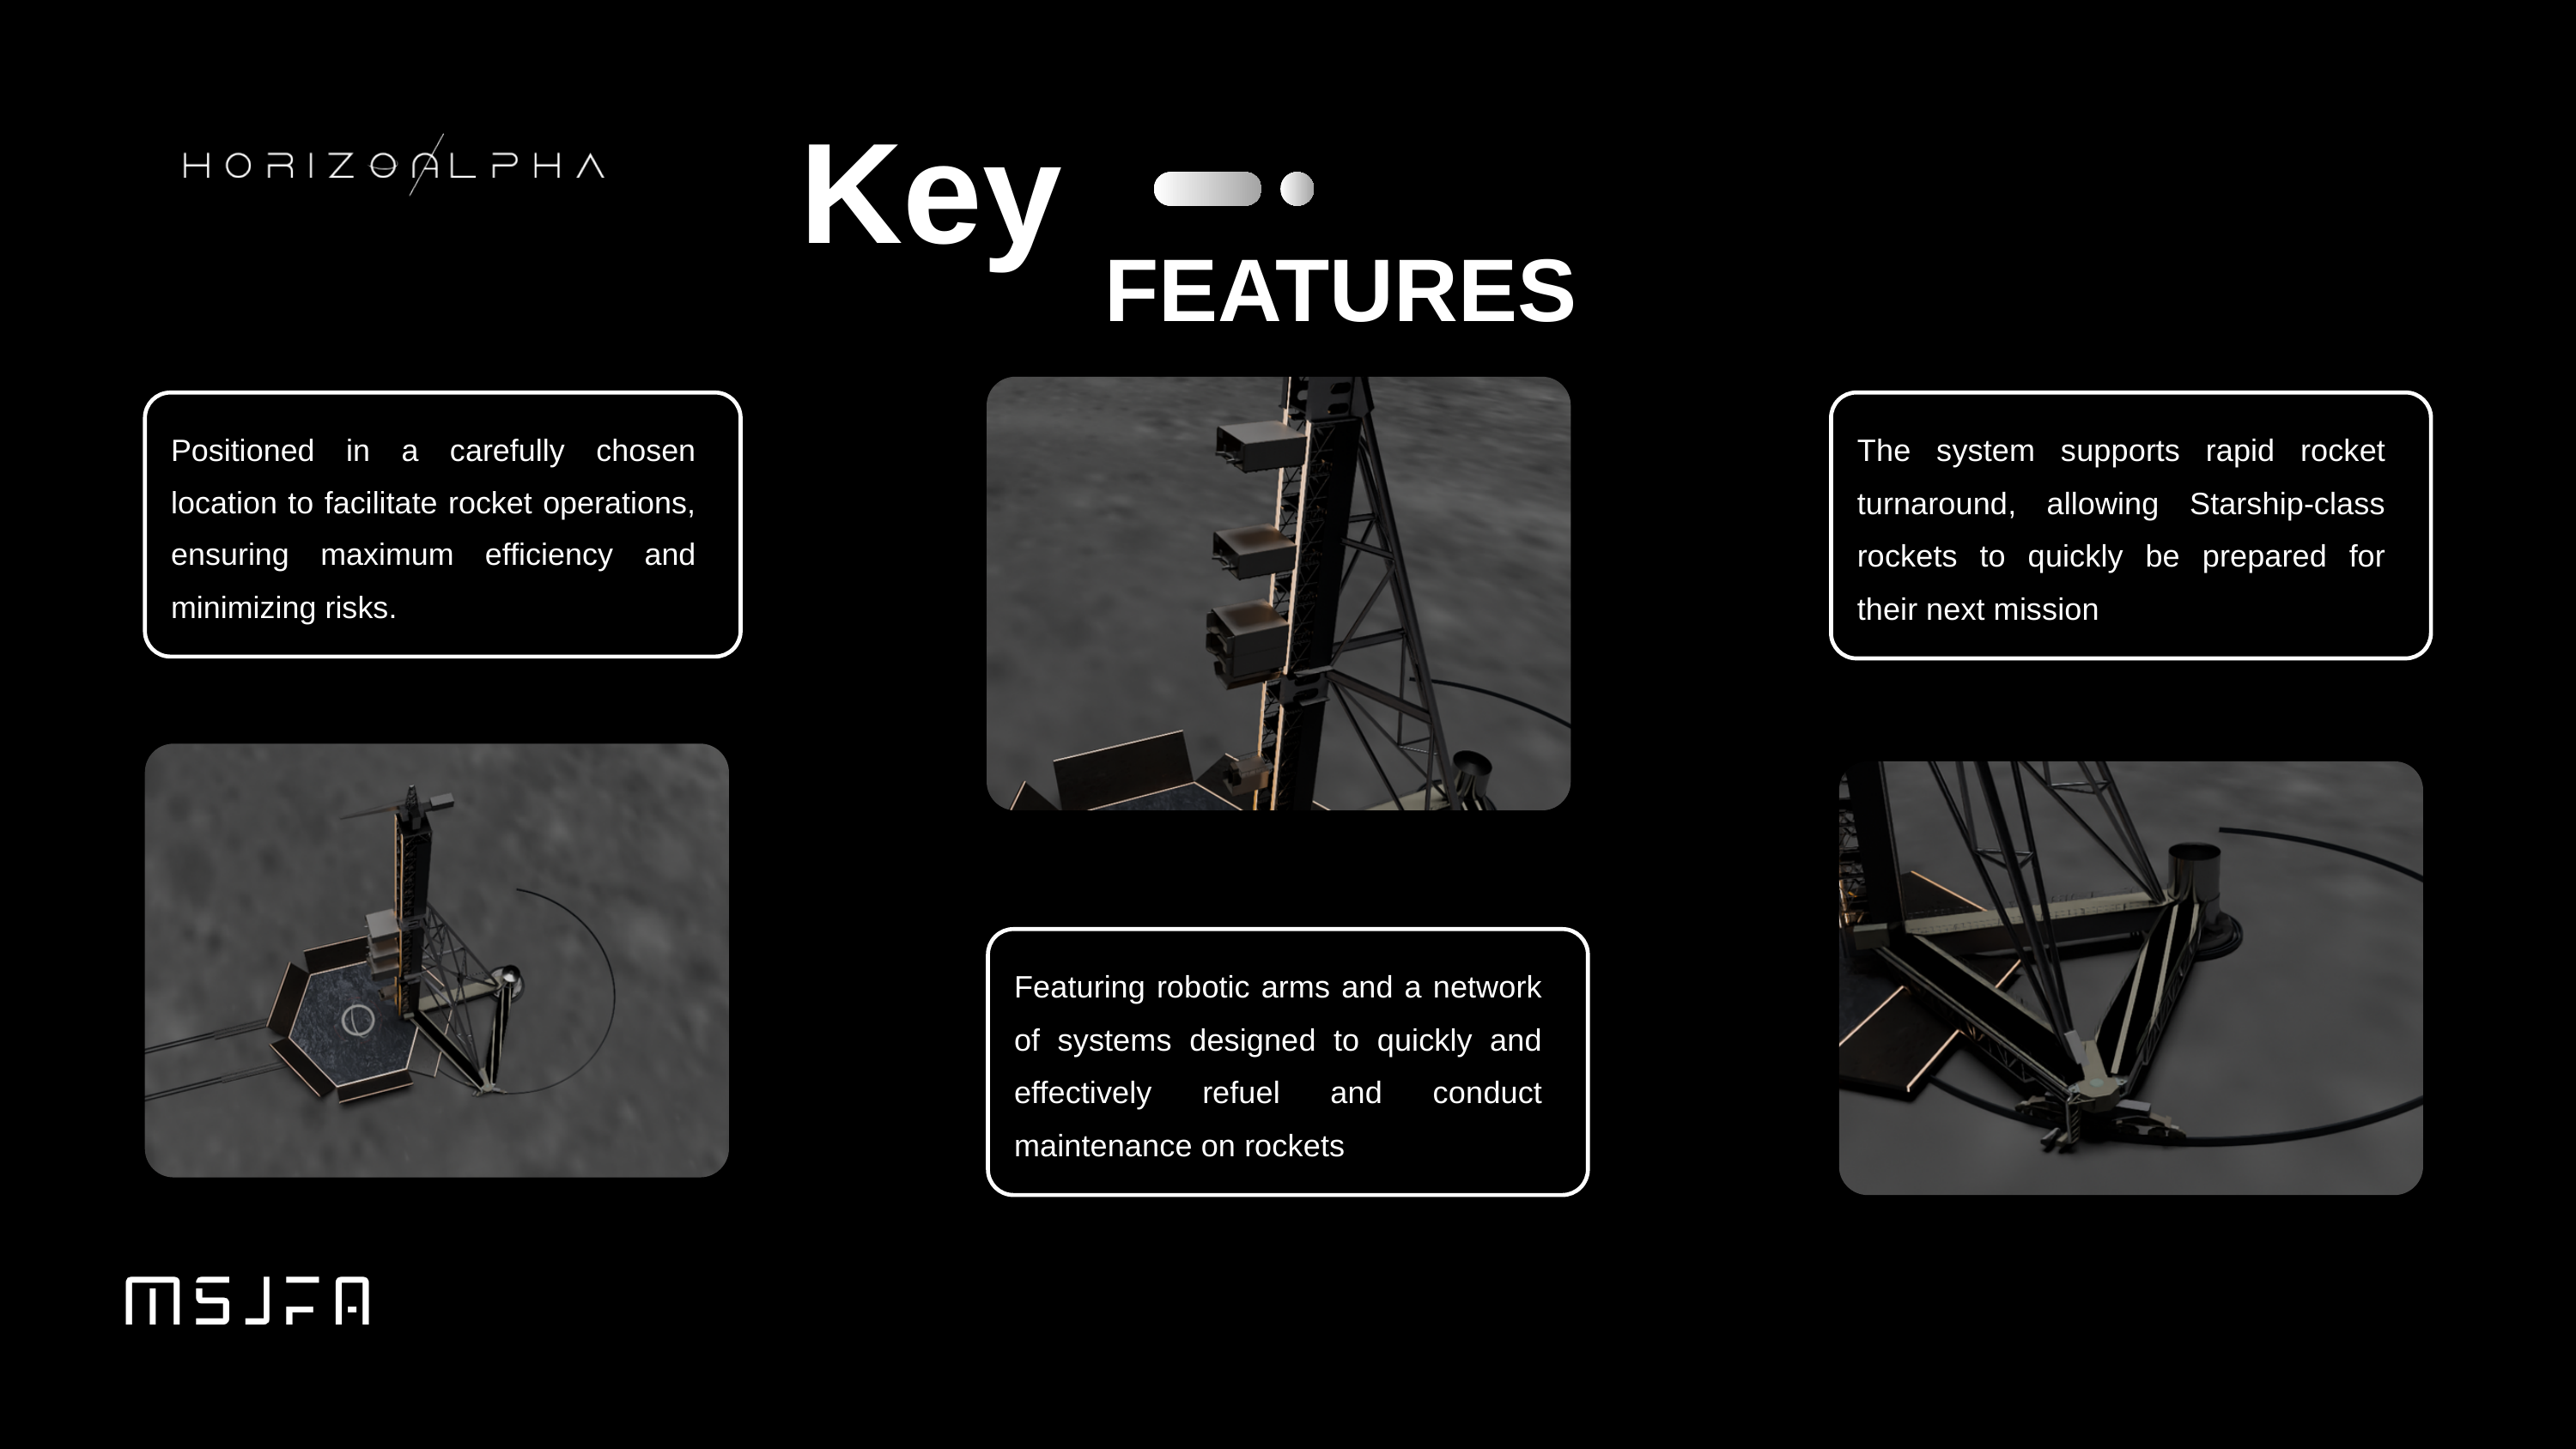

Key

FEATURES

Positioned in a carefully chosen location to facilitate rocket operations, ensuring maximum efficiency and minimizing risks.
The system supports rapid rocket turnaround, allowing Starship-class rockets to quickly be prepared for their next mission

Featuring robotic arms and a network of systems designed to quickly and effectively refuel and conduct maintenance on rockets